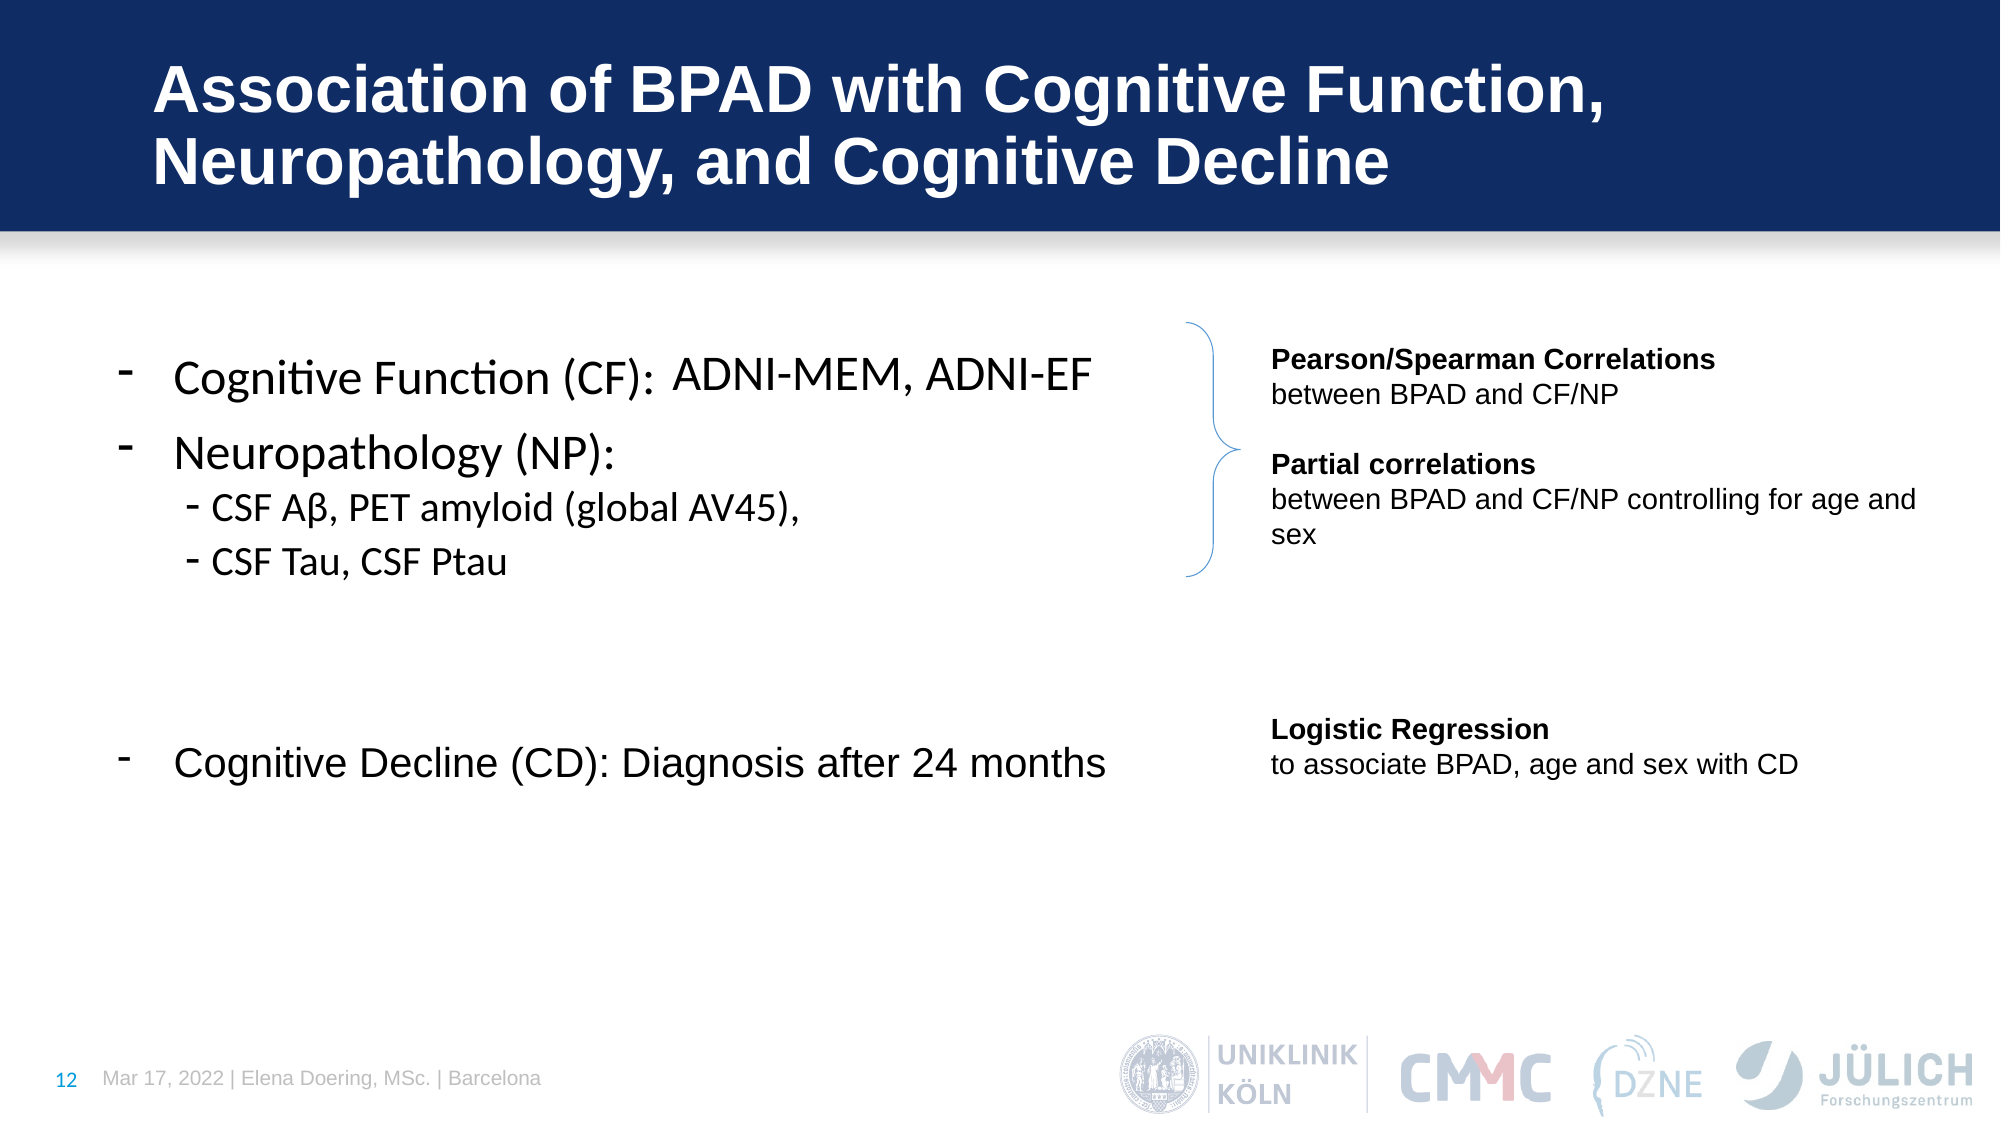

Association of BPAD with Cognitive Function, Neuropathology, and Cognitive Decline

Cognitive Function (CF):
Neuropathology (NP):

Cognitive Decline (CD): Diagnosis after 24 months

Pearson/Spearman Correlations
between BPAD and CF/NP

Partial correlations
between BPAD and CF/NP controlling for age and sex
ADNI-MEM, ADNI-EF
- CSF Aβ, PET amyloid (global AV45),
- CSF Tau, CSF Ptau
Logistic Regression
to associate BPAD, age and sex with CD